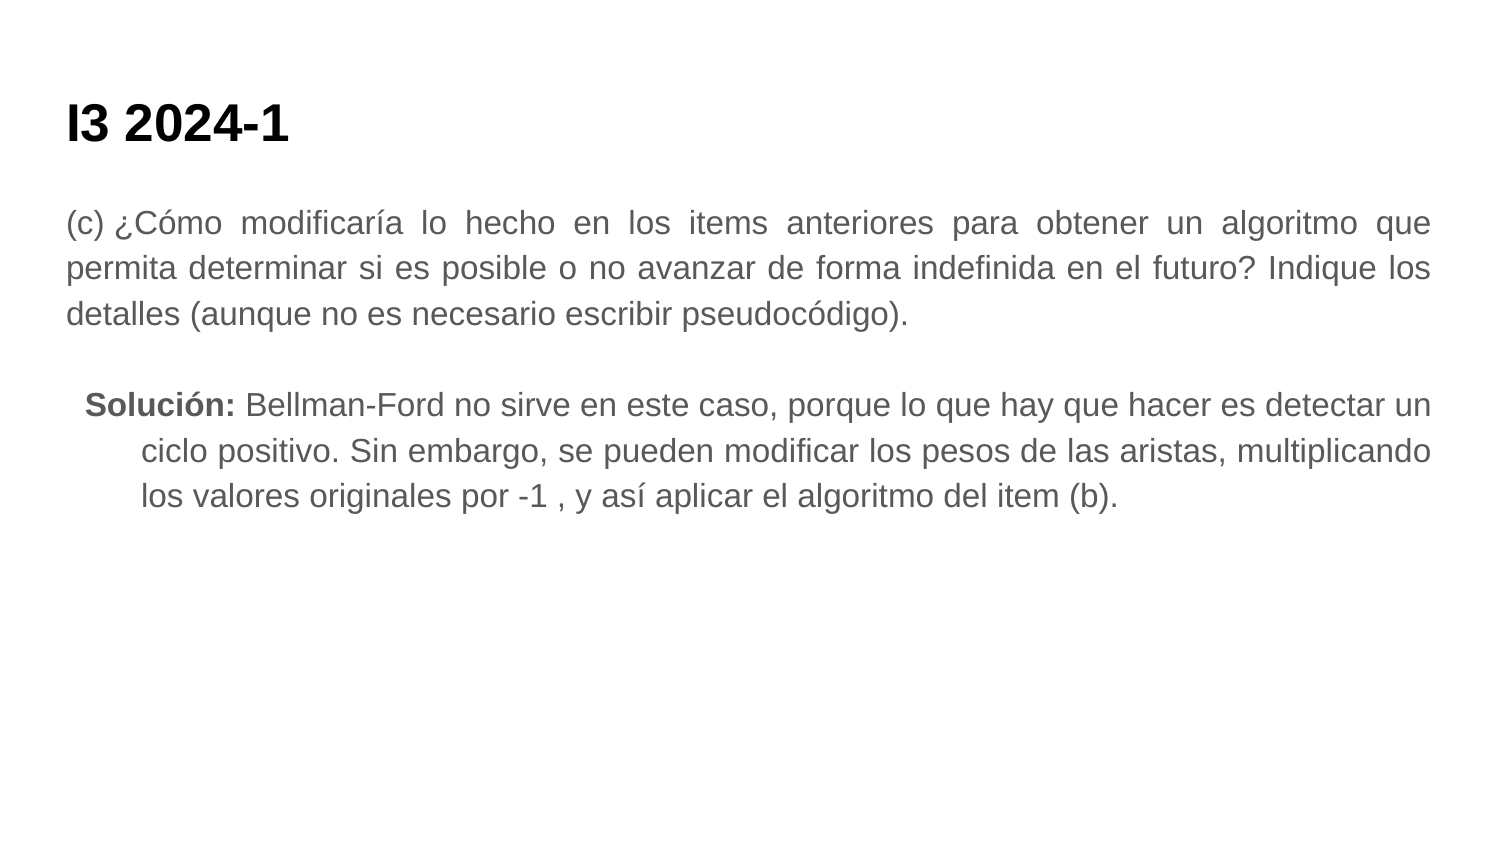

# I3 2024-1
(c) ¿Cómo modificaría lo hecho en los items anteriores para obtener un algoritmo que permita determinar si es posible o no avanzar de forma indefinida en el futuro? Indique los detalles (aunque no es necesario escribir pseudocódigo).

Solución: Bellman-Ford no sirve en este caso, porque lo que hay que hacer es detectar un ciclo positivo. Sin embargo, se pueden modificar los pesos de las aristas, multiplicando los valores originales por -1 , y así aplicar el algoritmo del item (b).